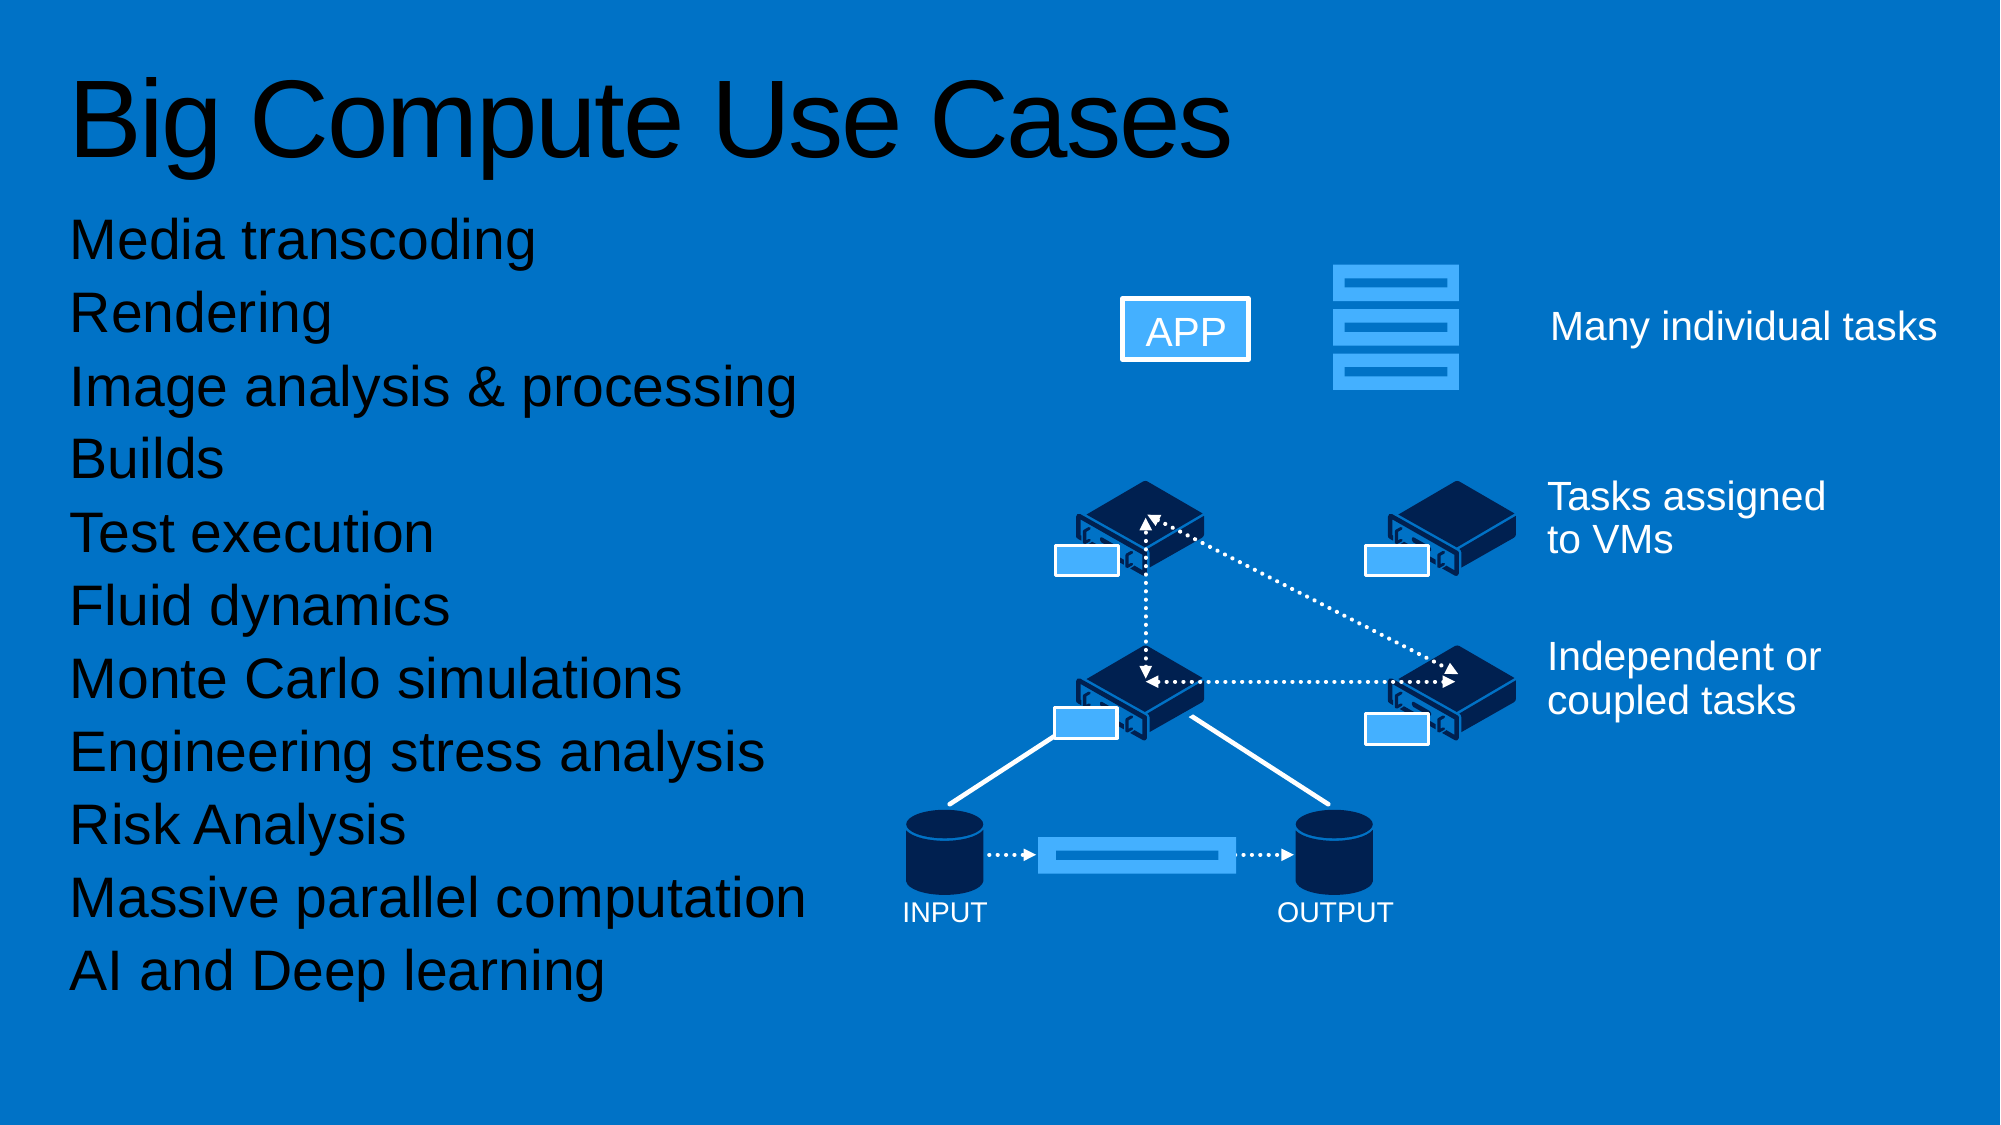

# Big Compute Use Cases
Media transcoding
Rendering
Image analysis & processing
Builds
Test execution
Fluid dynamics
Monte Carlo simulations
Engineering stress analysis
Risk Analysis
Massive parallel computation
AI and Deep learning

Many individual tasks

APP

Tasks assigned
to VMs

Independent or coupled tasks

INPUT
OUTPUT